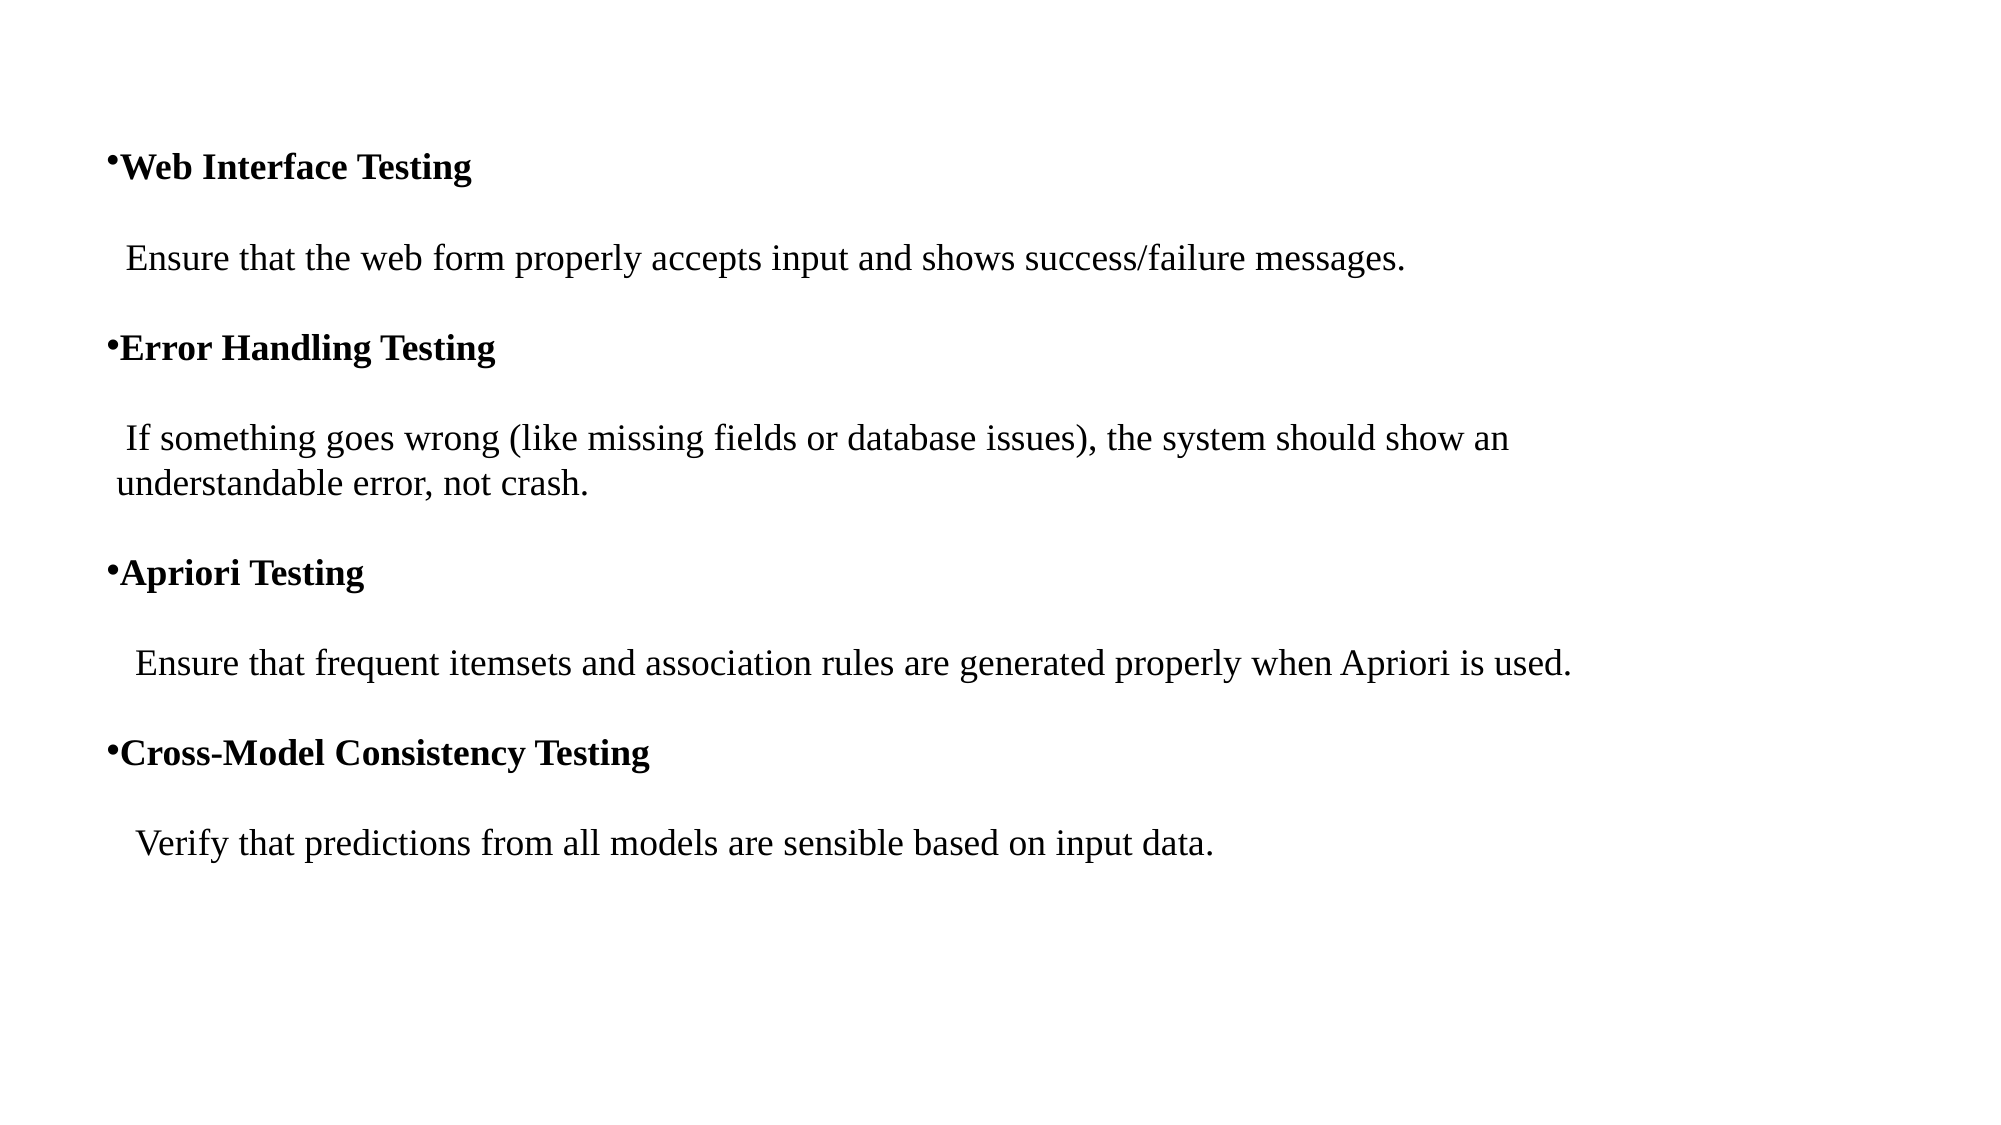

#
Web Interface Testing
  Ensure that the web form properly accepts input and shows success/failure messages.

Error Handling Testing
  If something goes wrong (like missing fields or database issues), the system should show an
 understandable error, not crash.

Apriori Testing
   Ensure that frequent itemsets and association rules are generated properly when Apriori is used.

Cross-Model Consistency Testing
   Verify that predictions from all models are sensible based on input data.